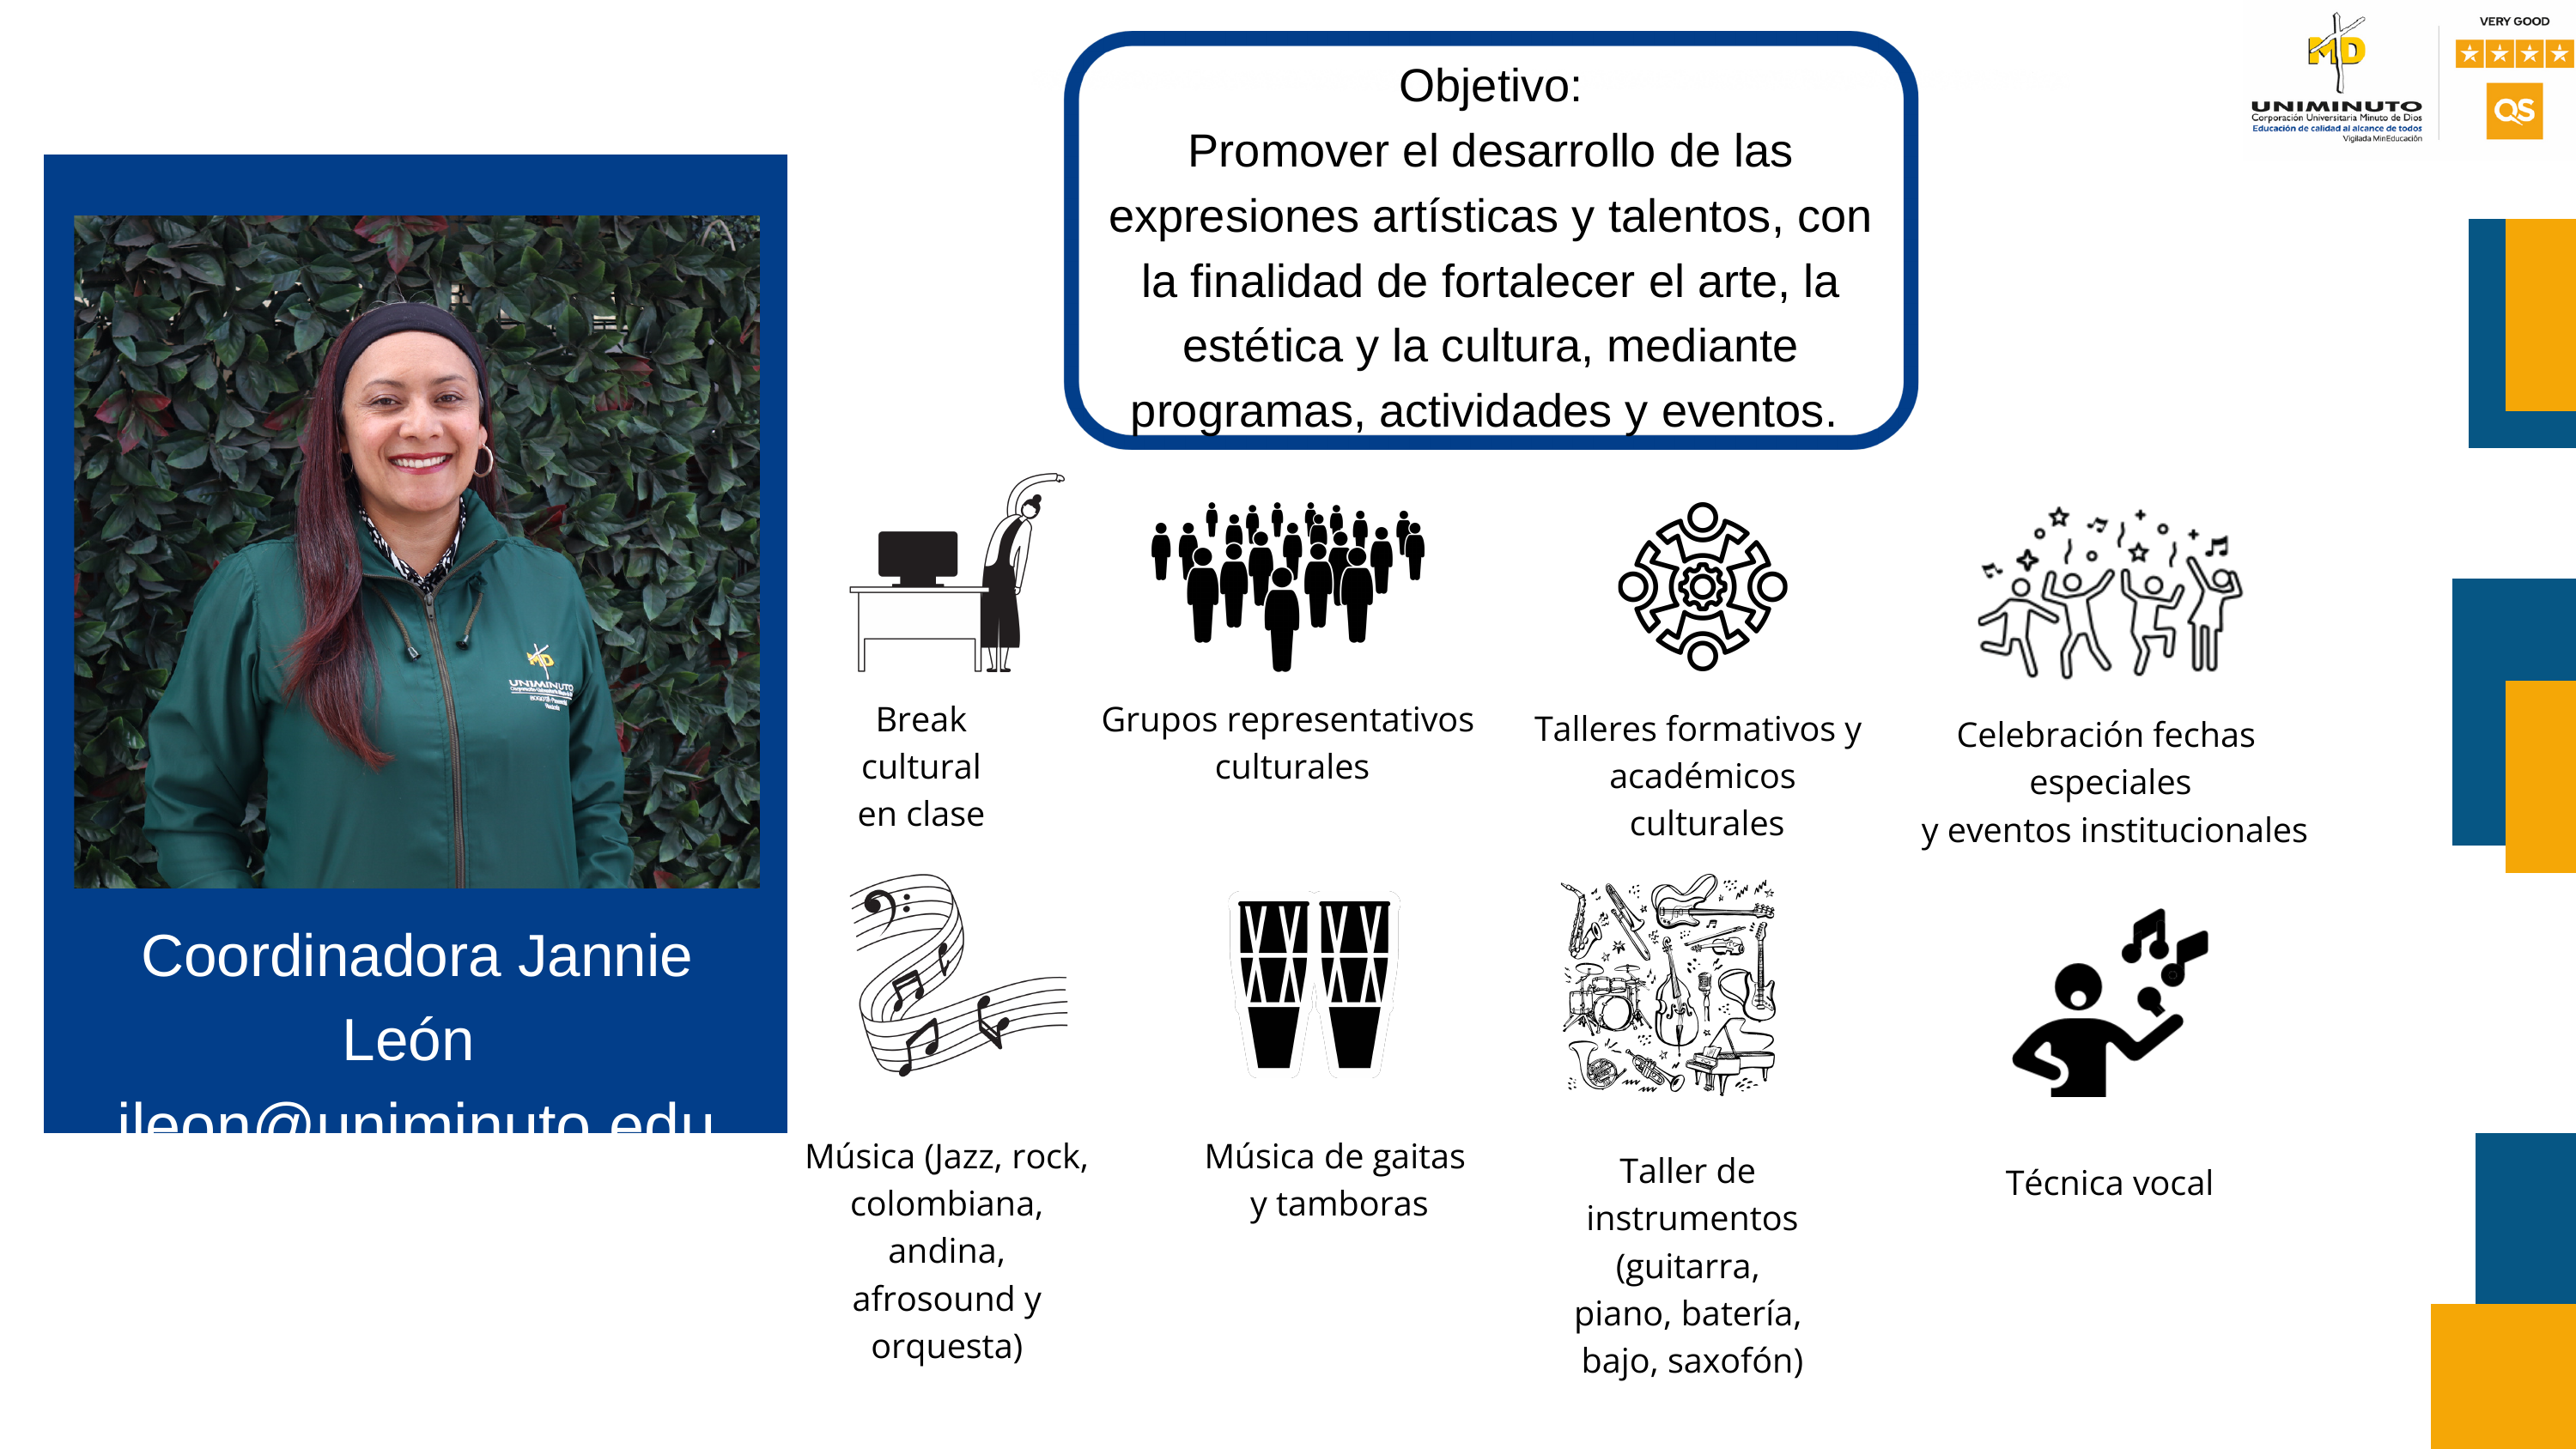

Objetivo:
Promover el desarrollo de las expresiones artísticas y talentos, con la finalidad de fortalecer el arte, la estética y la cultura, mediante programas, actividades y eventos.

Coordinadora Jannie León
jleon@uniminuto.edu

Break cultural
 en clase
Grupos representativos
 culturales
Talleres formativos y
académicos
 culturales
Celebración fechas
especiales
 y eventos institucionales

Música (Jazz, rock,
colombiana, andina,
 afrosound y
orquesta)
Música de gaitas
y tamboras

Taller de
 instrumentos
 (guitarra,
piano, batería,
 bajo, saxofón)
Técnica vocal